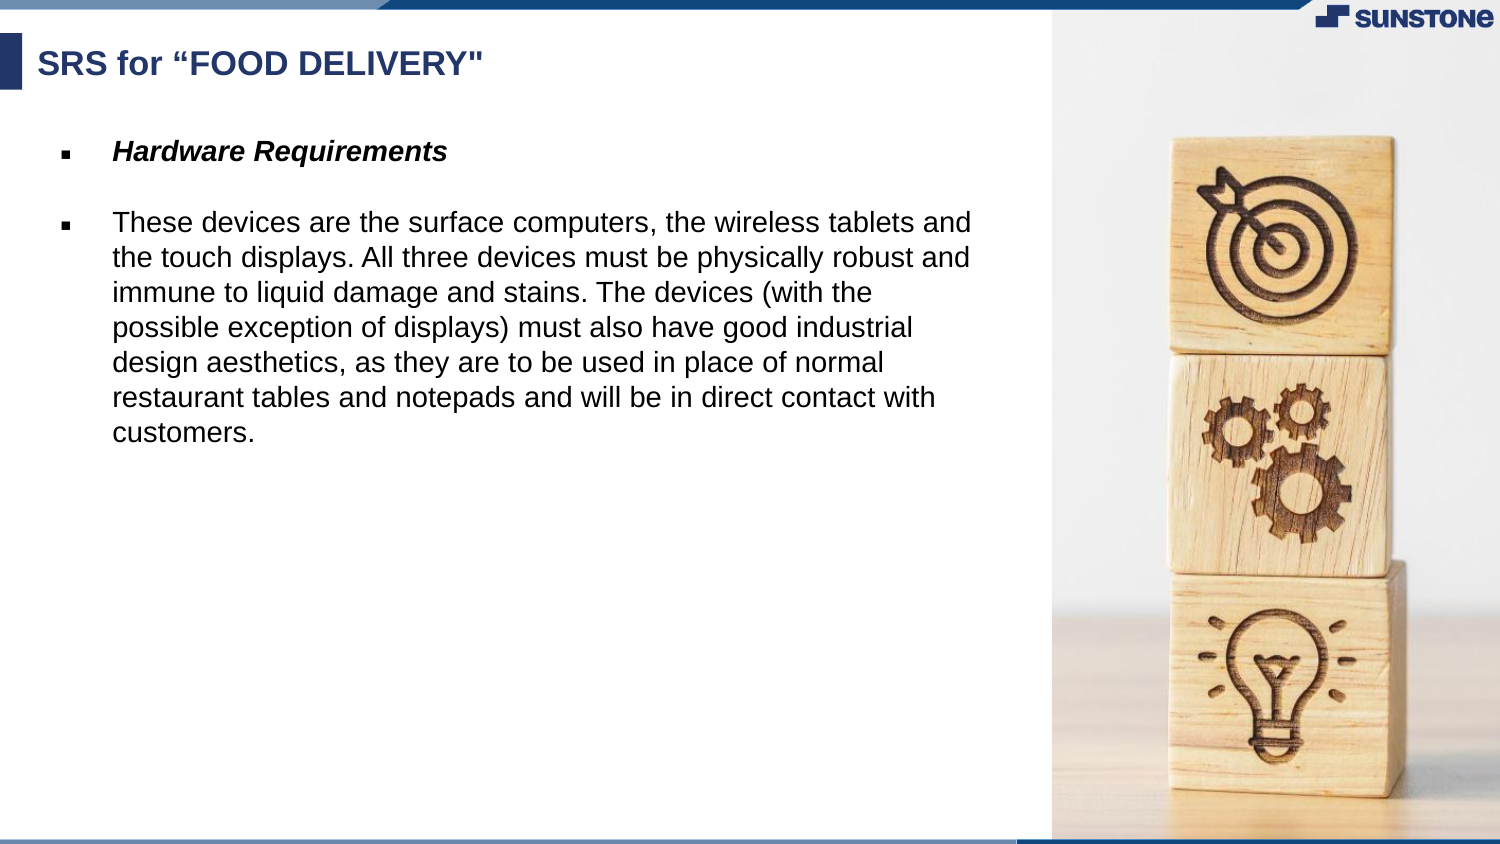

# SRS for “FOOD DELIVERY"
Hardware Requirements
These devices are the surface computers, the wireless tablets and the touch displays. All three devices must be physically robust and immune to liquid damage and stains. The devices (with the possible exception of displays) must also have good industrial design aesthetics, as they are to be used in place of normal restaurant tables and notepads and will be in direct contact with customers.